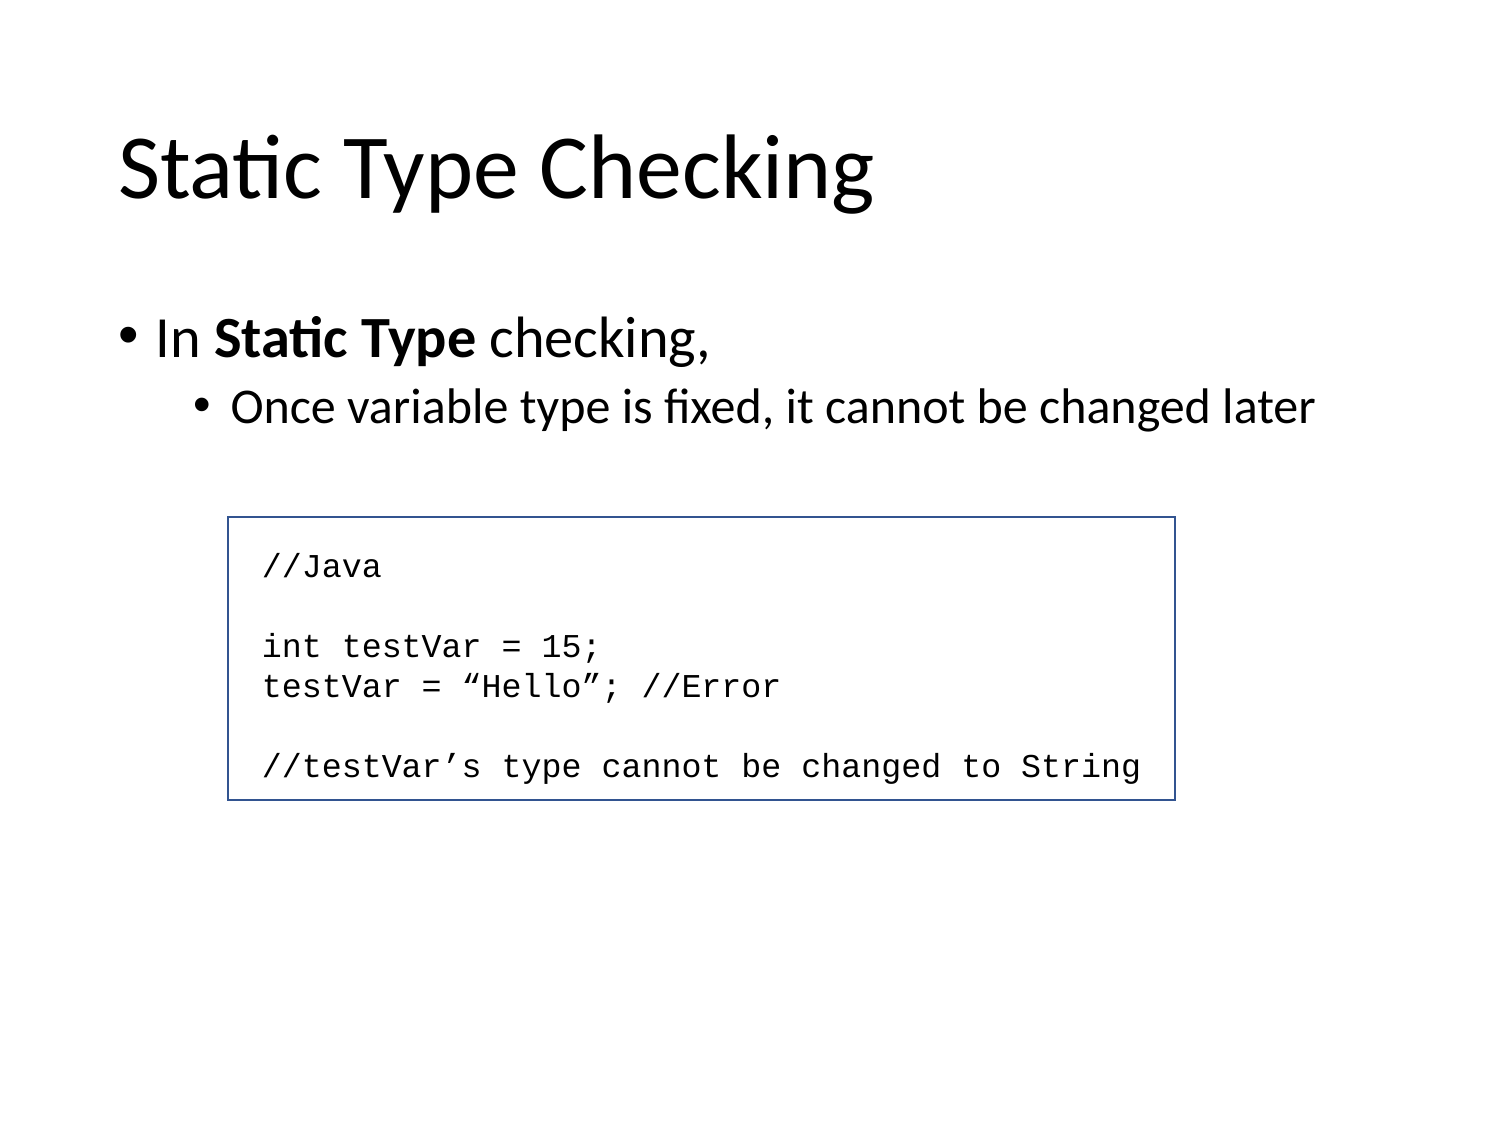

# Static Type Checking
In Static Type checking,
Once variable type is fixed, it cannot be changed later

//Java

int testVar = 15;
testVar = “Hello”; //Error

//testVar’s type cannot be changed to String